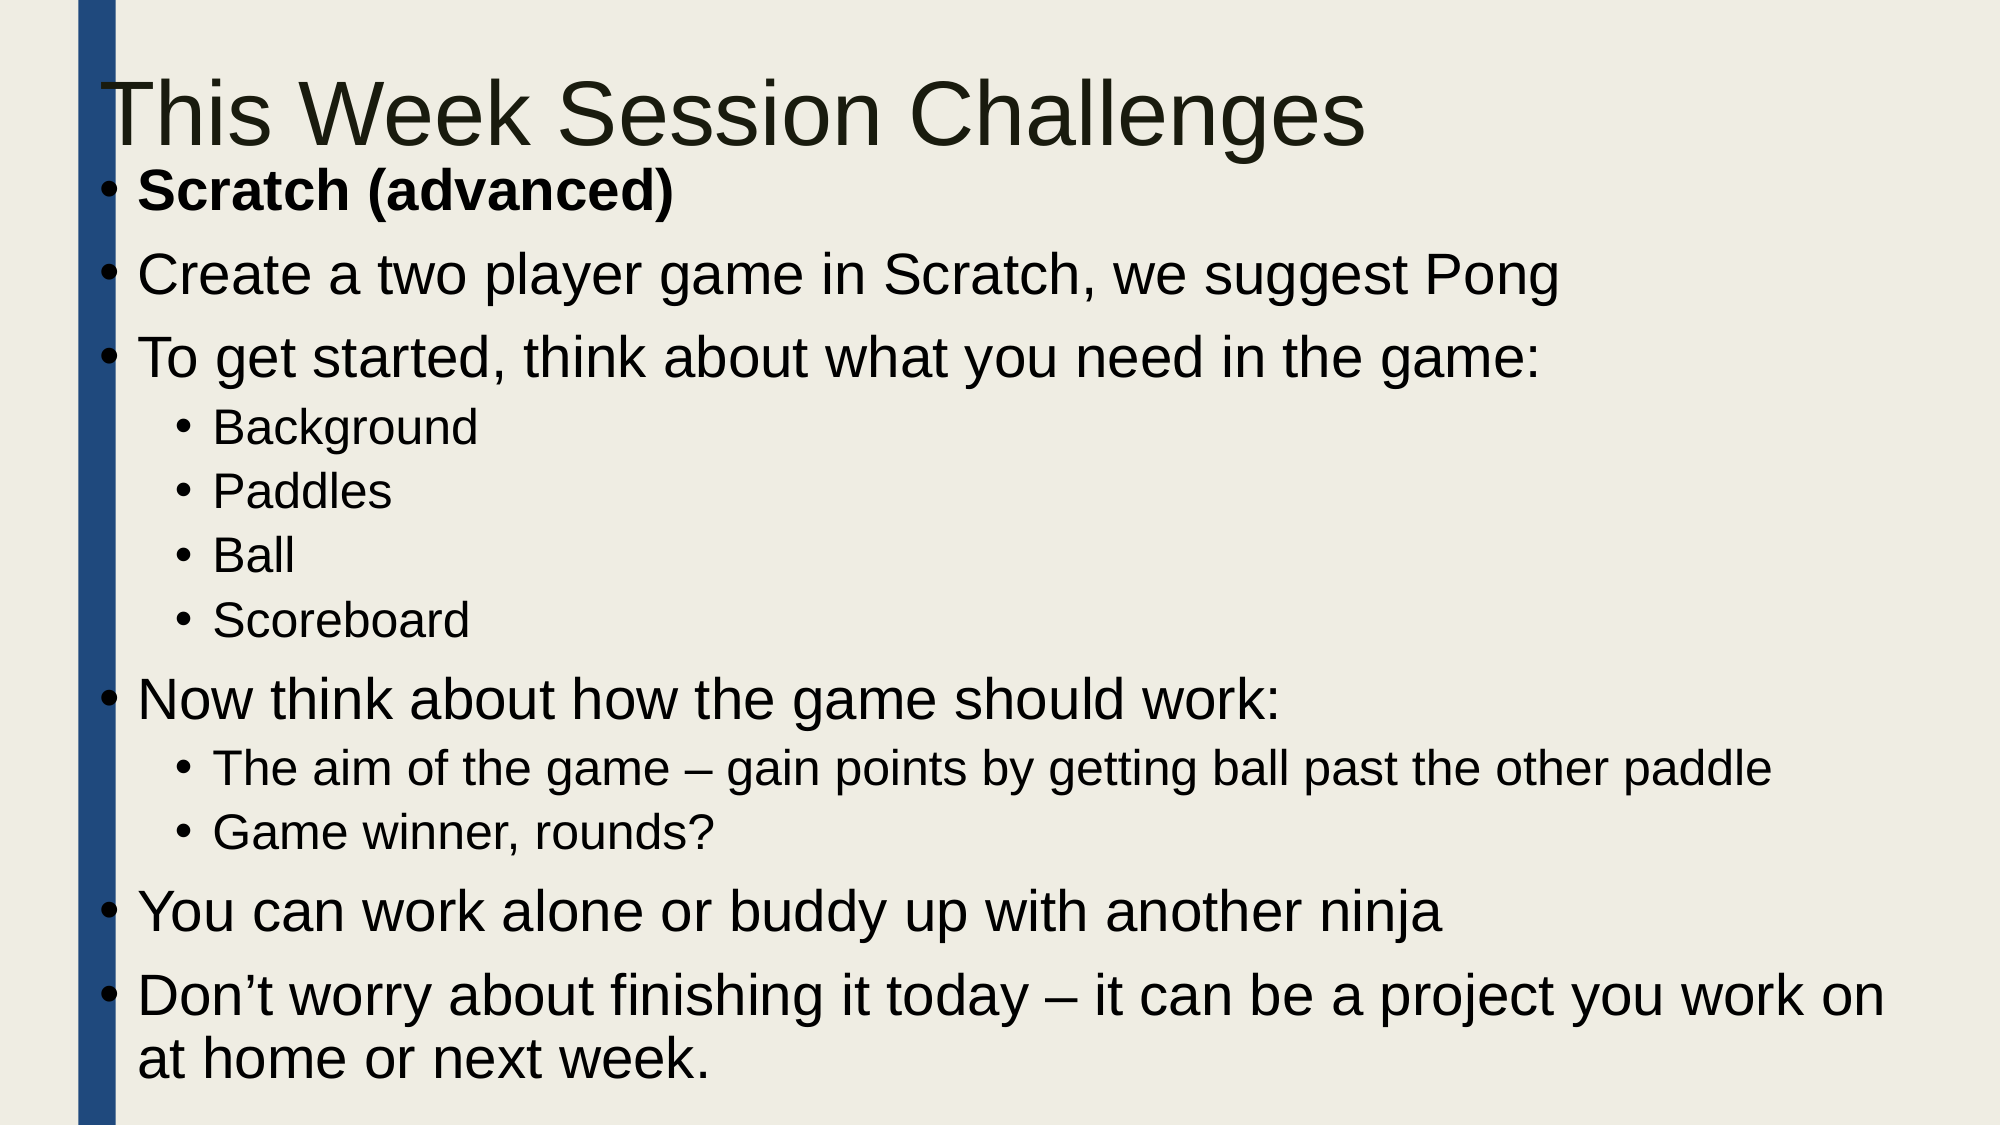

# This Week Session Challenges
Scratch (advanced)
Create a two player game in Scratch, we suggest Pong
To get started, think about what you need in the game:
Background
Paddles
Ball
Scoreboard
Now think about how the game should work:
The aim of the game – gain points by getting ball past the other paddle
Game winner, rounds?
You can work alone or buddy up with another ninja
Don’t worry about finishing it today – it can be a project you work on at home or next week.